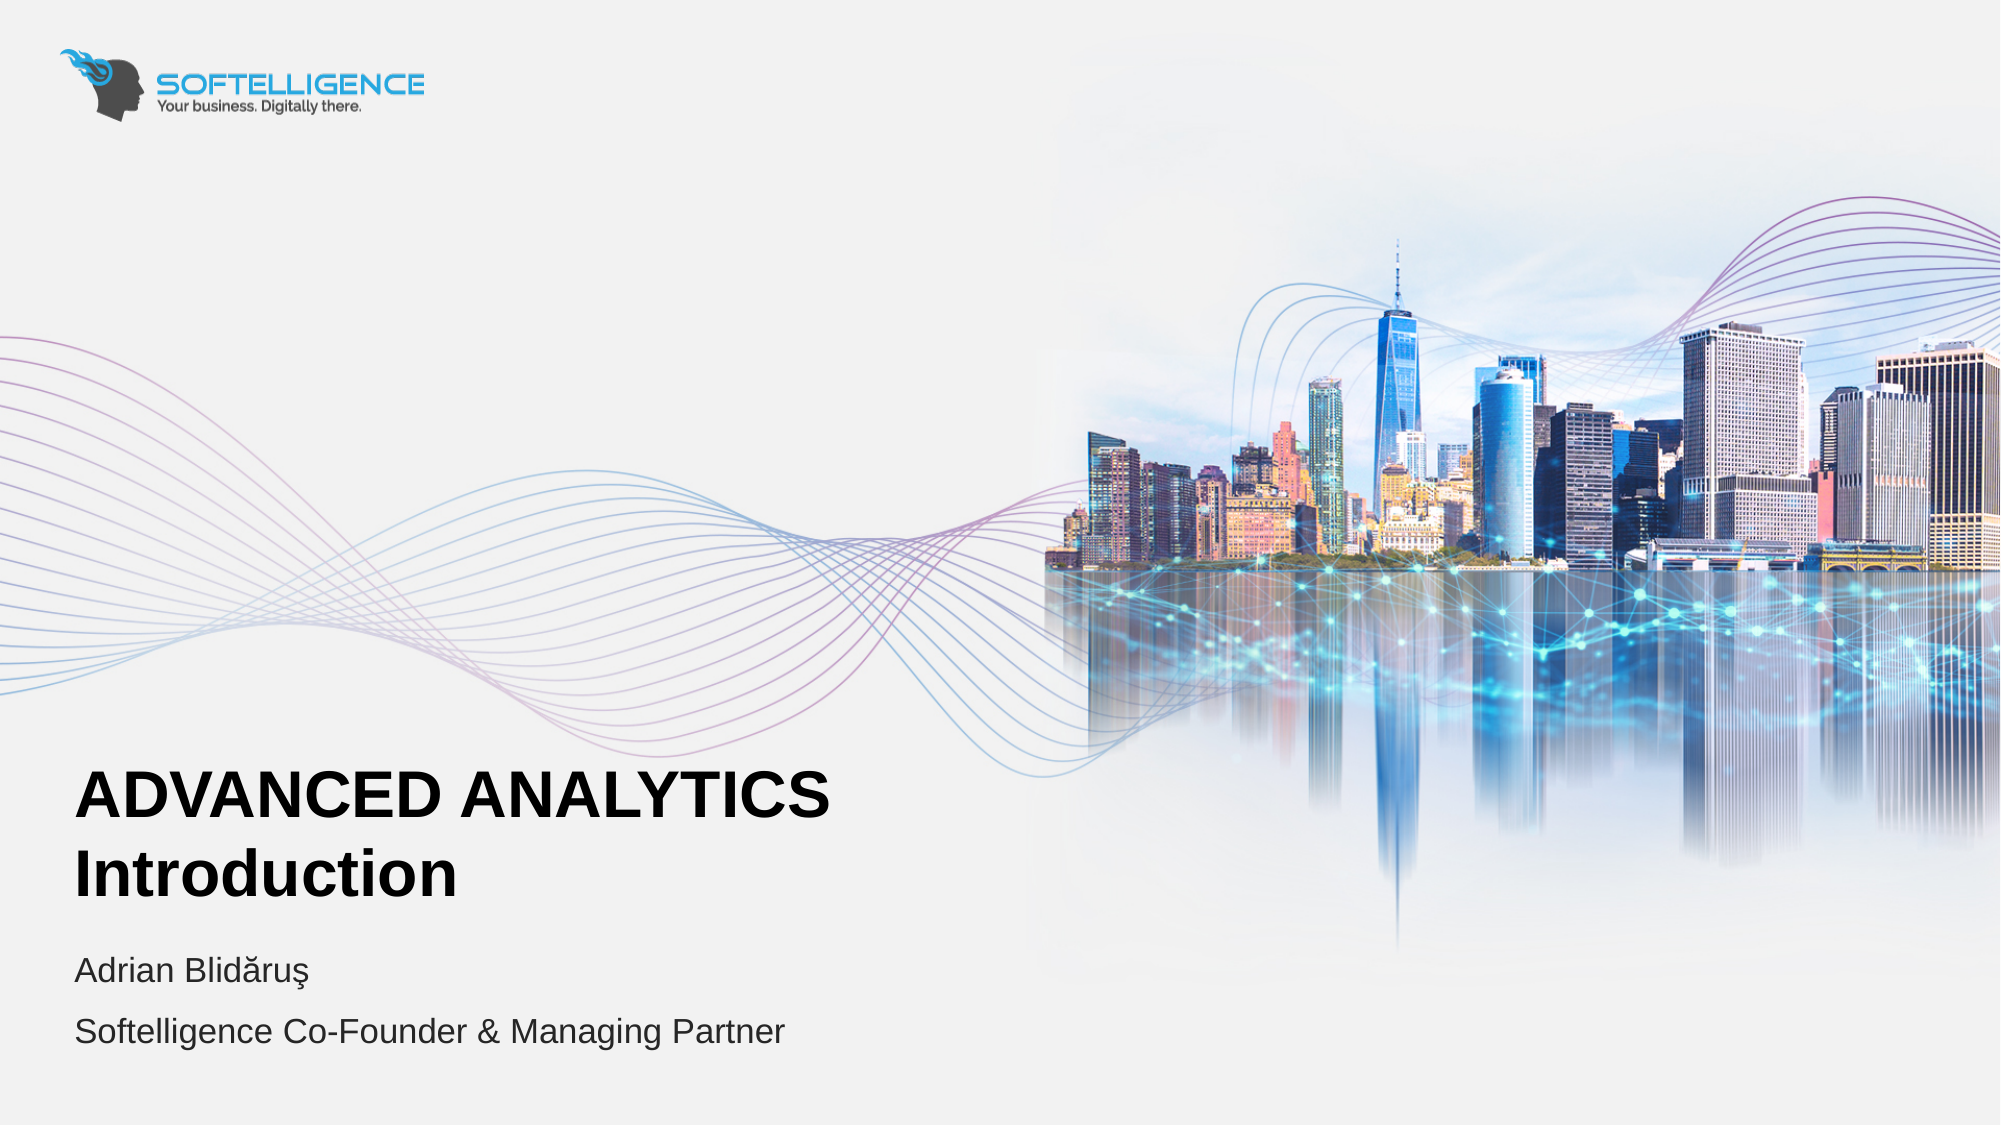

# ADVANCED ANALYTICS Introduction
Adrian Blidăruş
Softelligence Co-Founder & Managing Partner